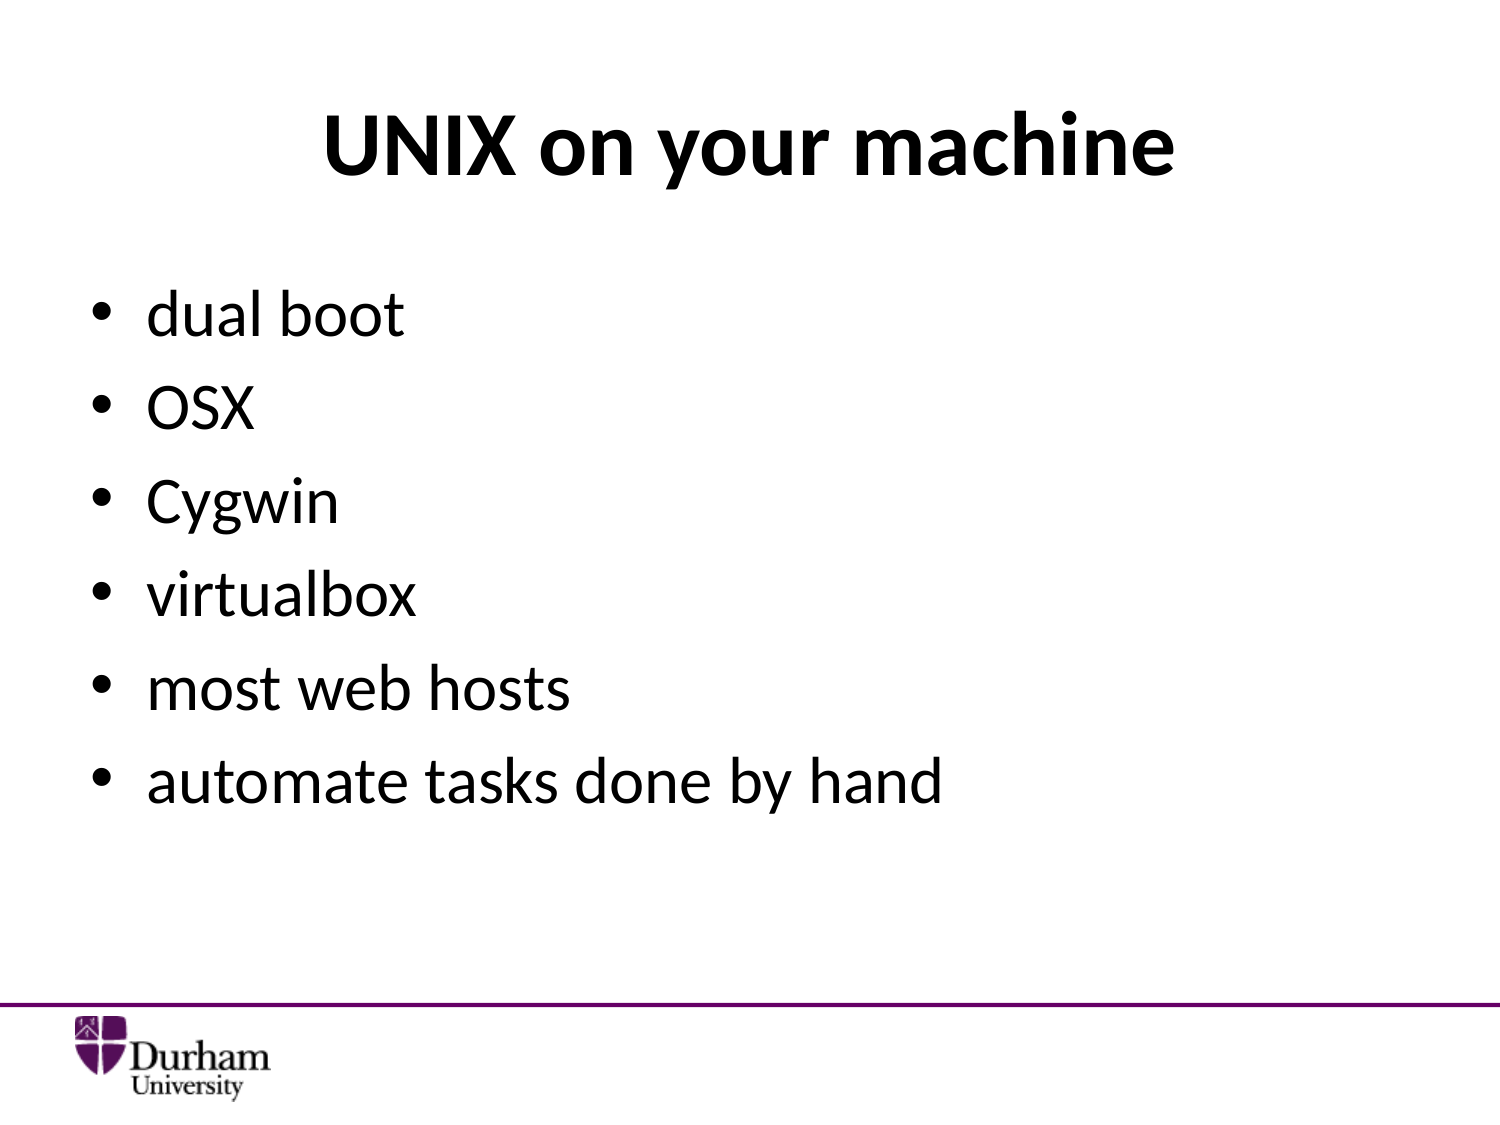

# UNIX on your machine
dual boot
OSX
Cygwin
virtualbox
most web hosts
automate tasks done by hand